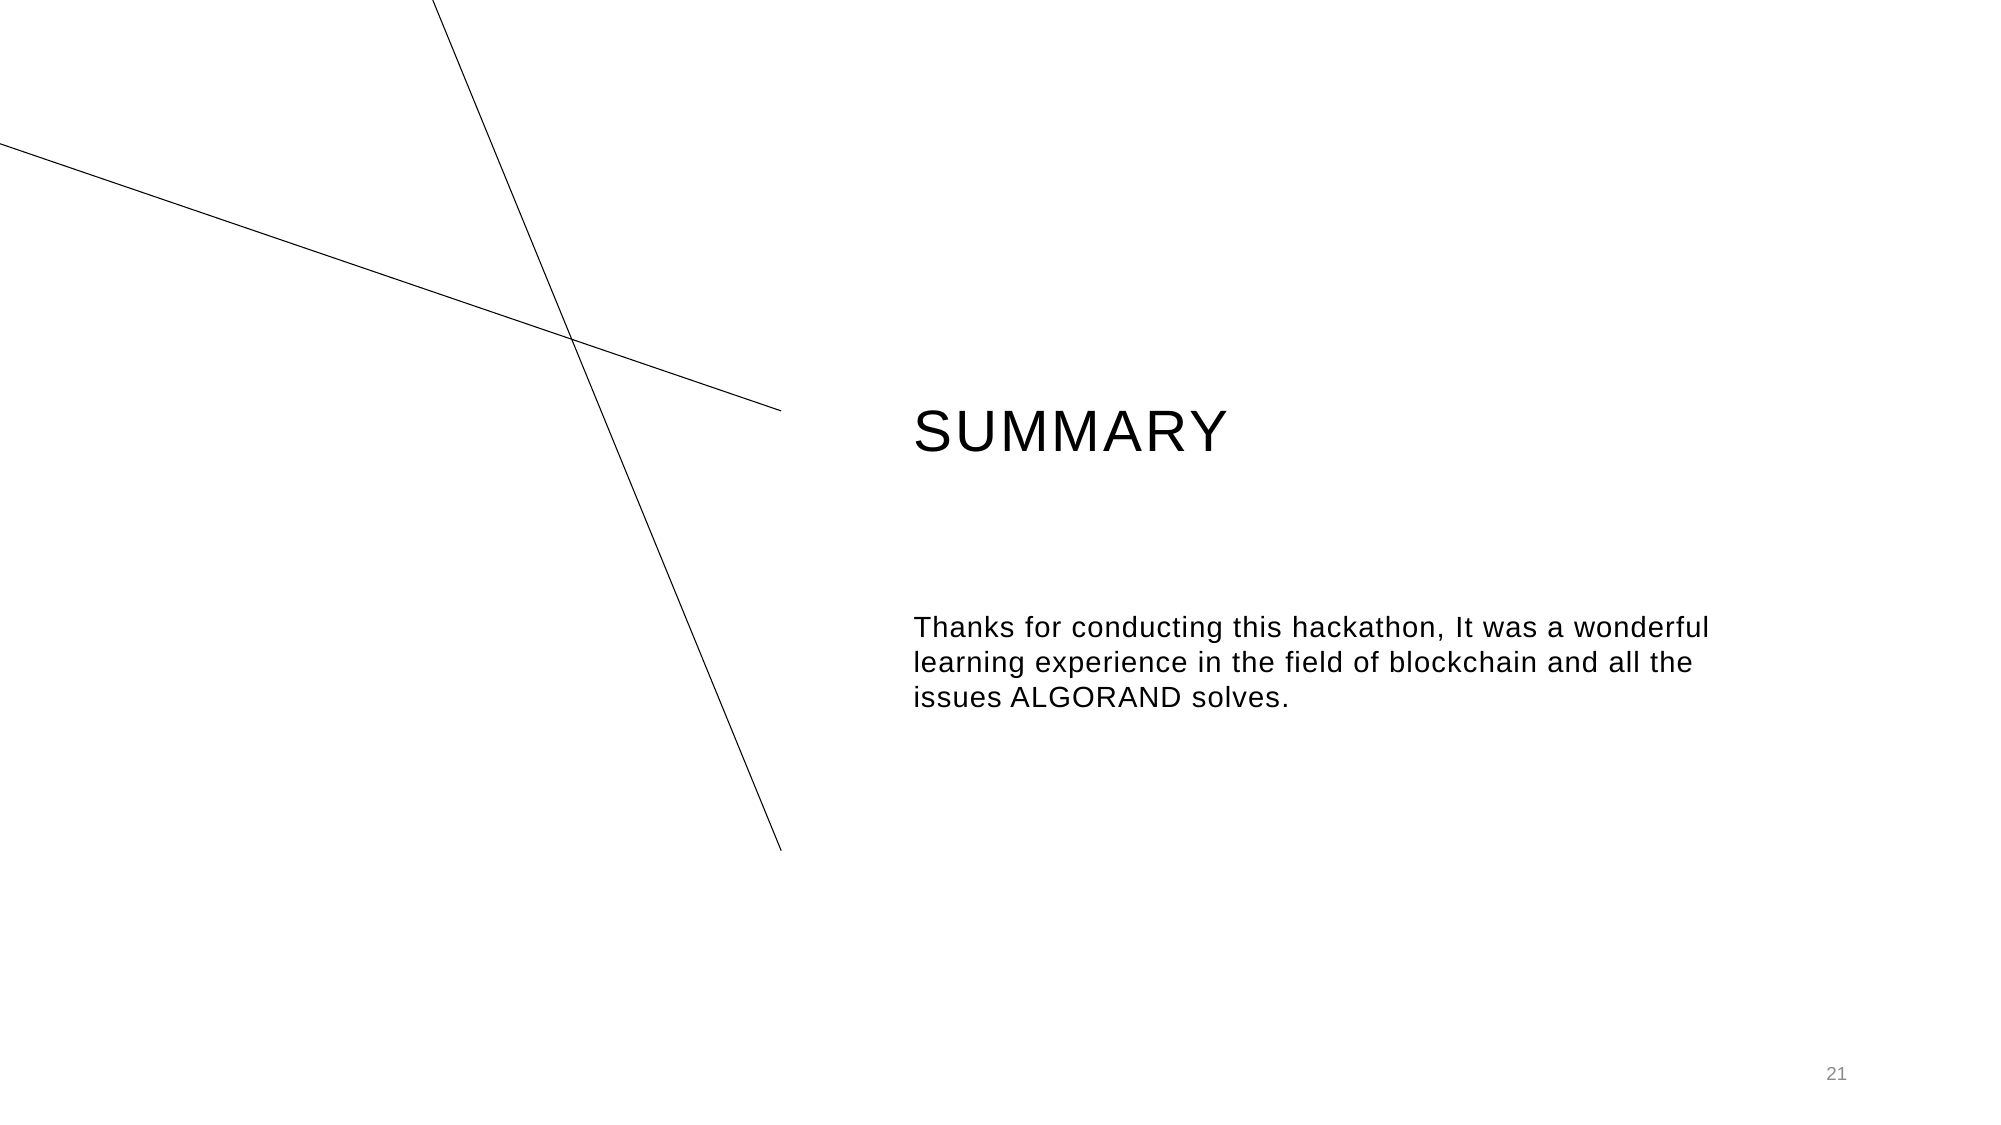

# SUMMARY
Thanks for conducting this hackathon, It was a wonderful learning experience in the field of blockchain and all the issues ALGORAND solves.
21